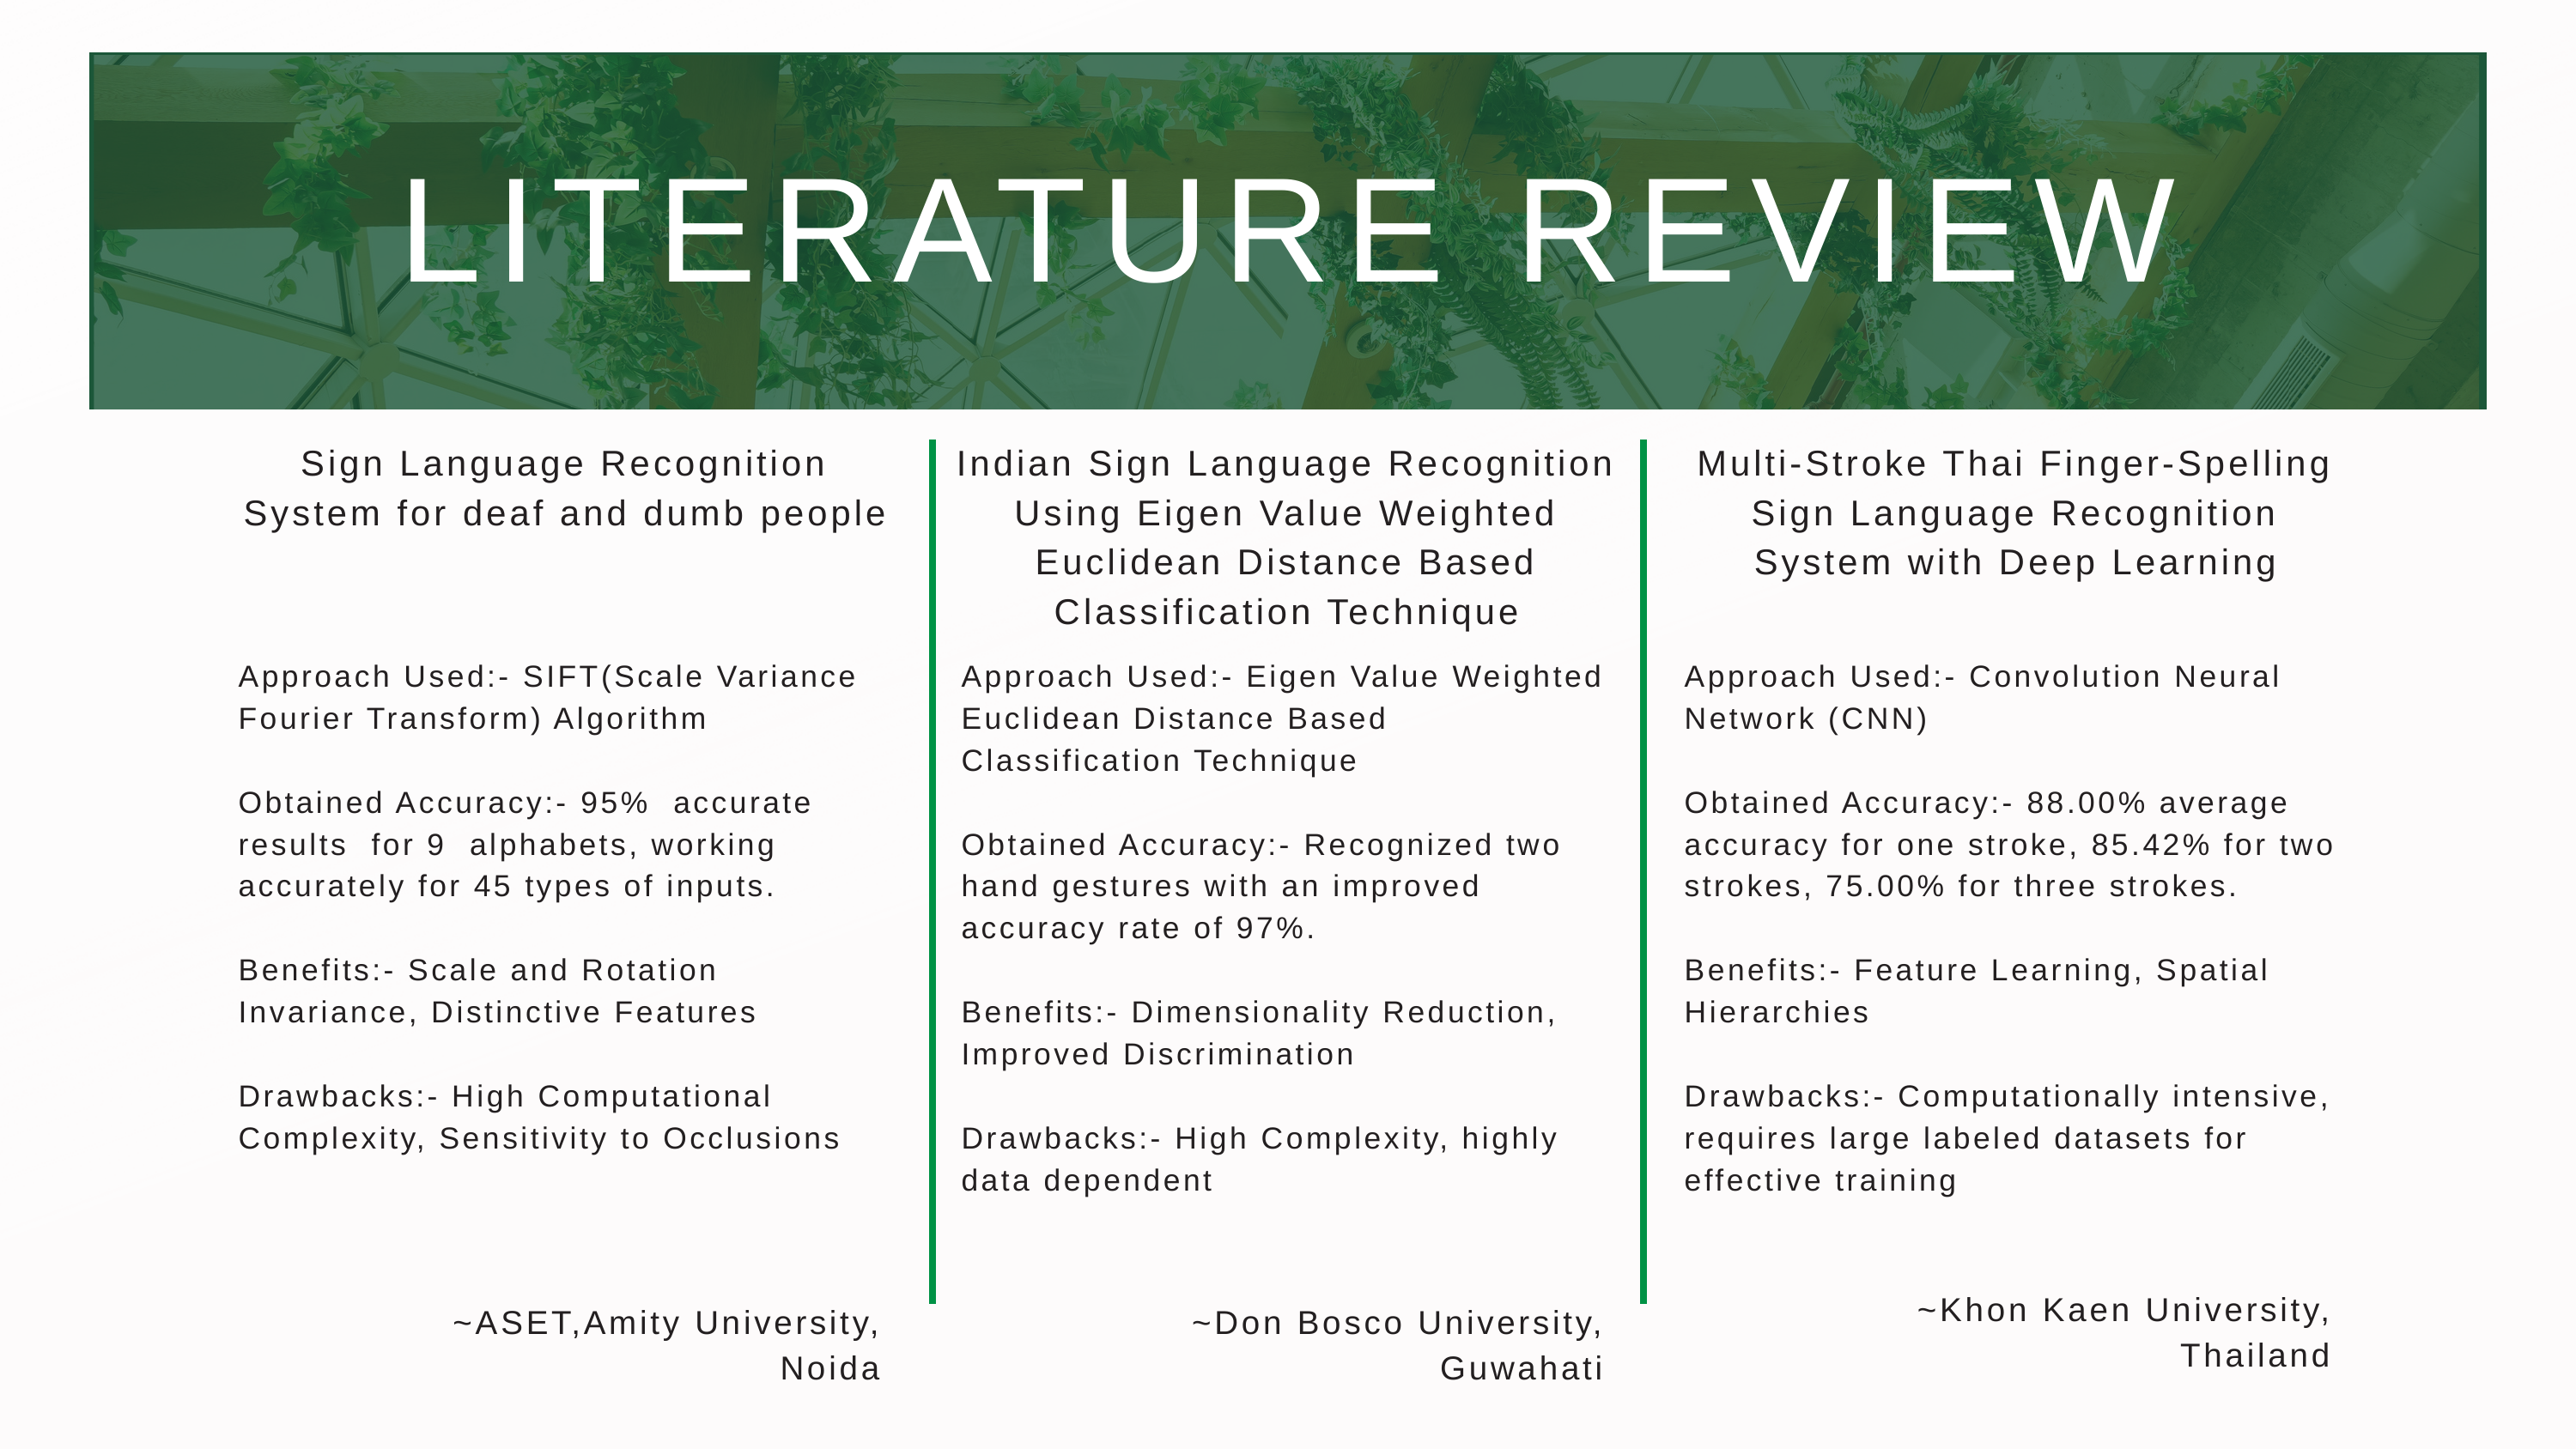

LITERATURE REVIEW
Sign Language Recognition System for deaf and dumb people
Indian Sign Language Recognition Using Eigen Value Weighted Euclidean Distance Based Classification Technique
Multi-Stroke Thai Finger-Spelling Sign Language Recognition System with Deep Learning

Approach Used:- SIFT(Scale Variance Fourier Transform) Algorithm

Obtained Accuracy:- 95%  accurate
results  for 9  alphabets, working accurately for 45 types of inputs.

Benefits:- Scale and Rotation Invariance, Distinctive Features

Drawbacks:- High Computational Complexity, Sensitivity to Occlusions

Approach Used:- Eigen Value Weighted Euclidean Distance Based Classification Technique

Obtained Accuracy:- Recognized two hand gestures with an improved accuracy rate of 97%.

Benefits:- Dimensionality Reduction, Improved Discrimination

Drawbacks:- High Complexity, highly data dependent

Approach Used:- Convolution Neural Network (CNN)

Obtained Accuracy:- 88.00% average accuracy for one stroke, 85.42% for two strokes, 75.00% for three strokes.

Benefits:- Feature Learning, Spatial Hierarchies

Drawbacks:- Computationally intensive, requires large labeled datasets for effective training

~Khon Kaen University,
Thailand
~ASET,Amity University,
Noida
~Don Bosco University,
Guwahati